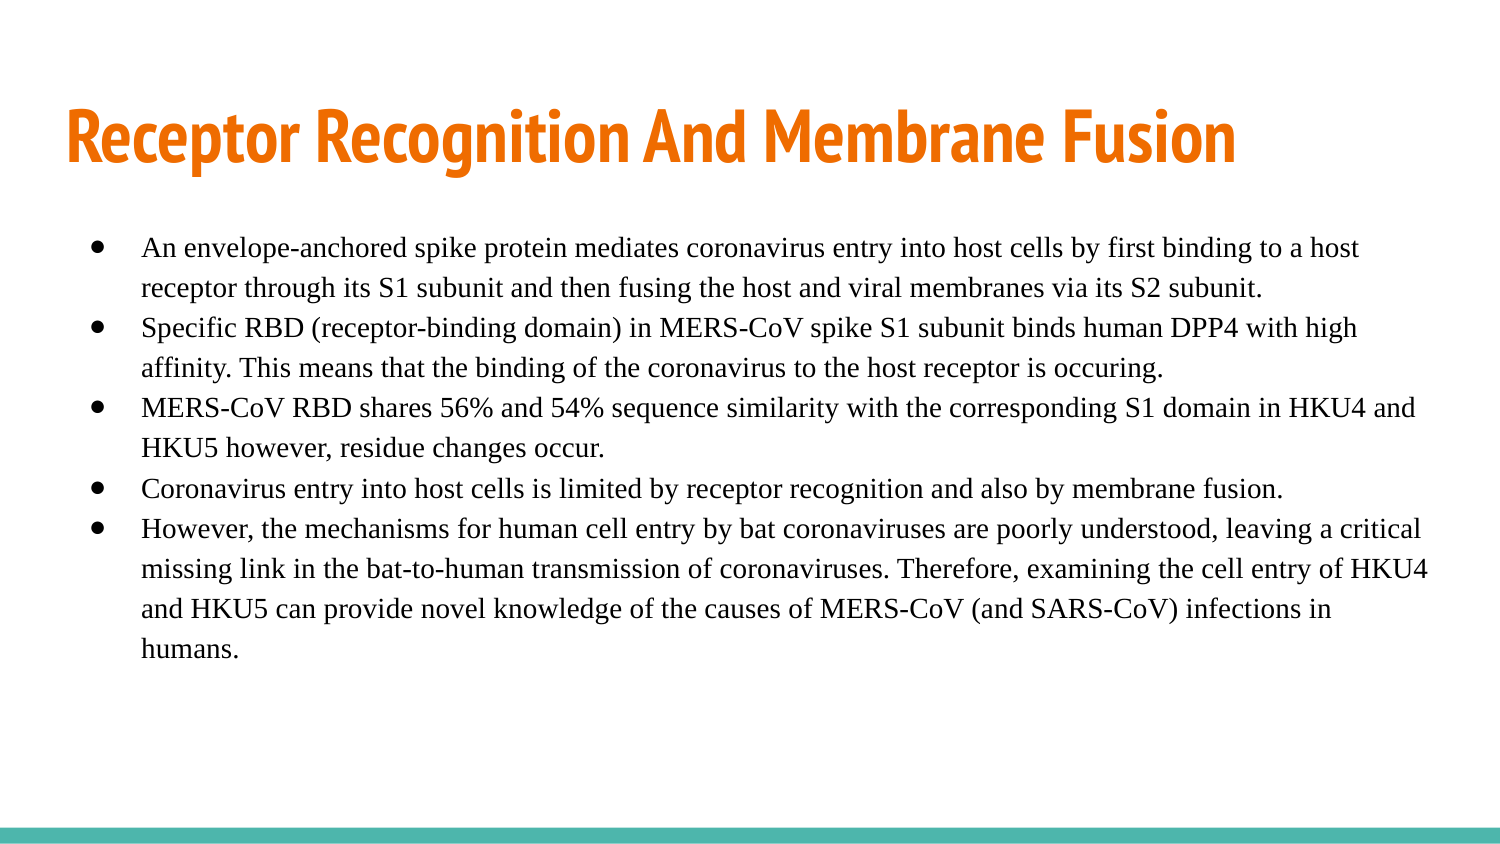

# Receptor Recognition And Membrane Fusion
An envelope-anchored spike protein mediates coronavirus entry into host cells by first binding to a host receptor through its S1 subunit and then fusing the host and viral membranes via its S2 subunit.
Specific RBD (receptor-binding domain) in MERS-CoV spike S1 subunit binds human DPP4 with high affinity. This means that the binding of the coronavirus to the host receptor is occuring.
MERS-CoV RBD shares 56% and 54% sequence similarity with the corresponding S1 domain in HKU4 and HKU5 however, residue changes occur.
Coronavirus entry into host cells is limited by receptor recognition and also by membrane fusion.
However, the mechanisms for human cell entry by bat coronaviruses are poorly understood, leaving a critical missing link in the bat-to-human transmission of coronaviruses. Therefore, examining the cell entry of HKU4 and HKU5 can provide novel knowledge of the causes of MERS-CoV (and SARS-CoV) infections in humans.